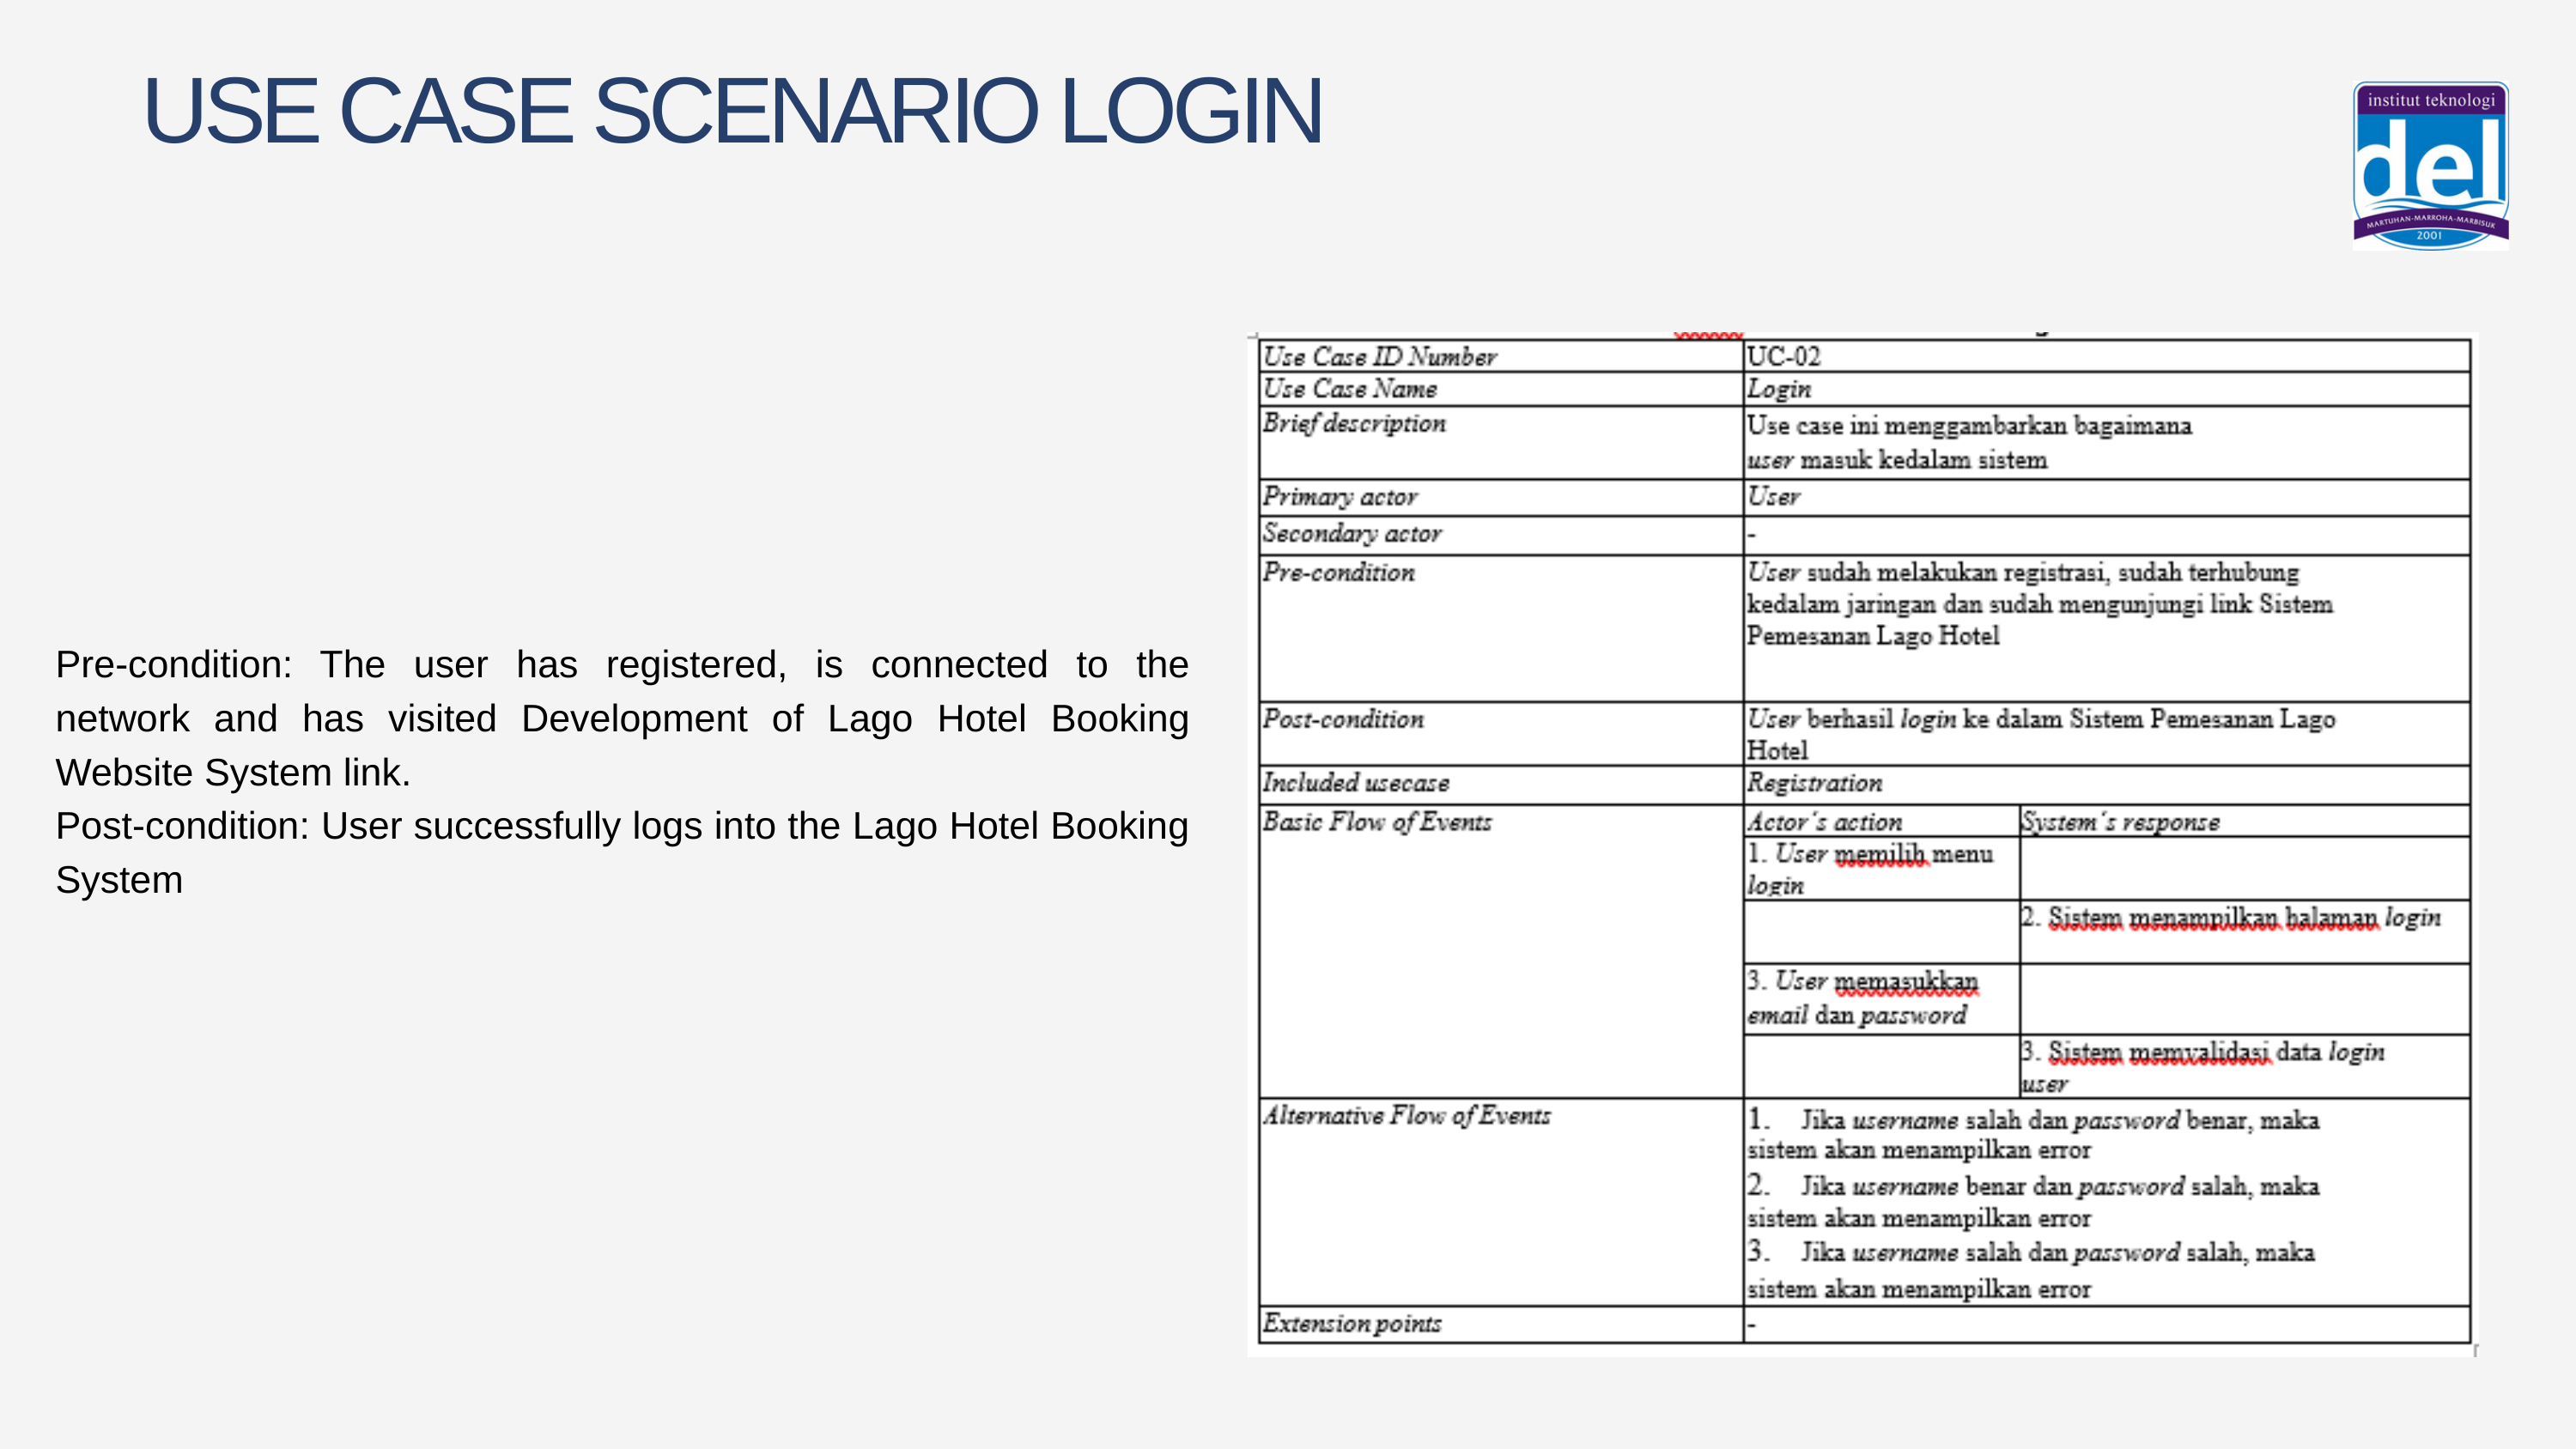

USE CASE SCENARIO LOGIN

Pre-condition: The user has registered, is connected to the network and has visited Development of Lago Hotel Booking Website System link.
Post-condition: User successfully logs into the Lago Hotel Booking System